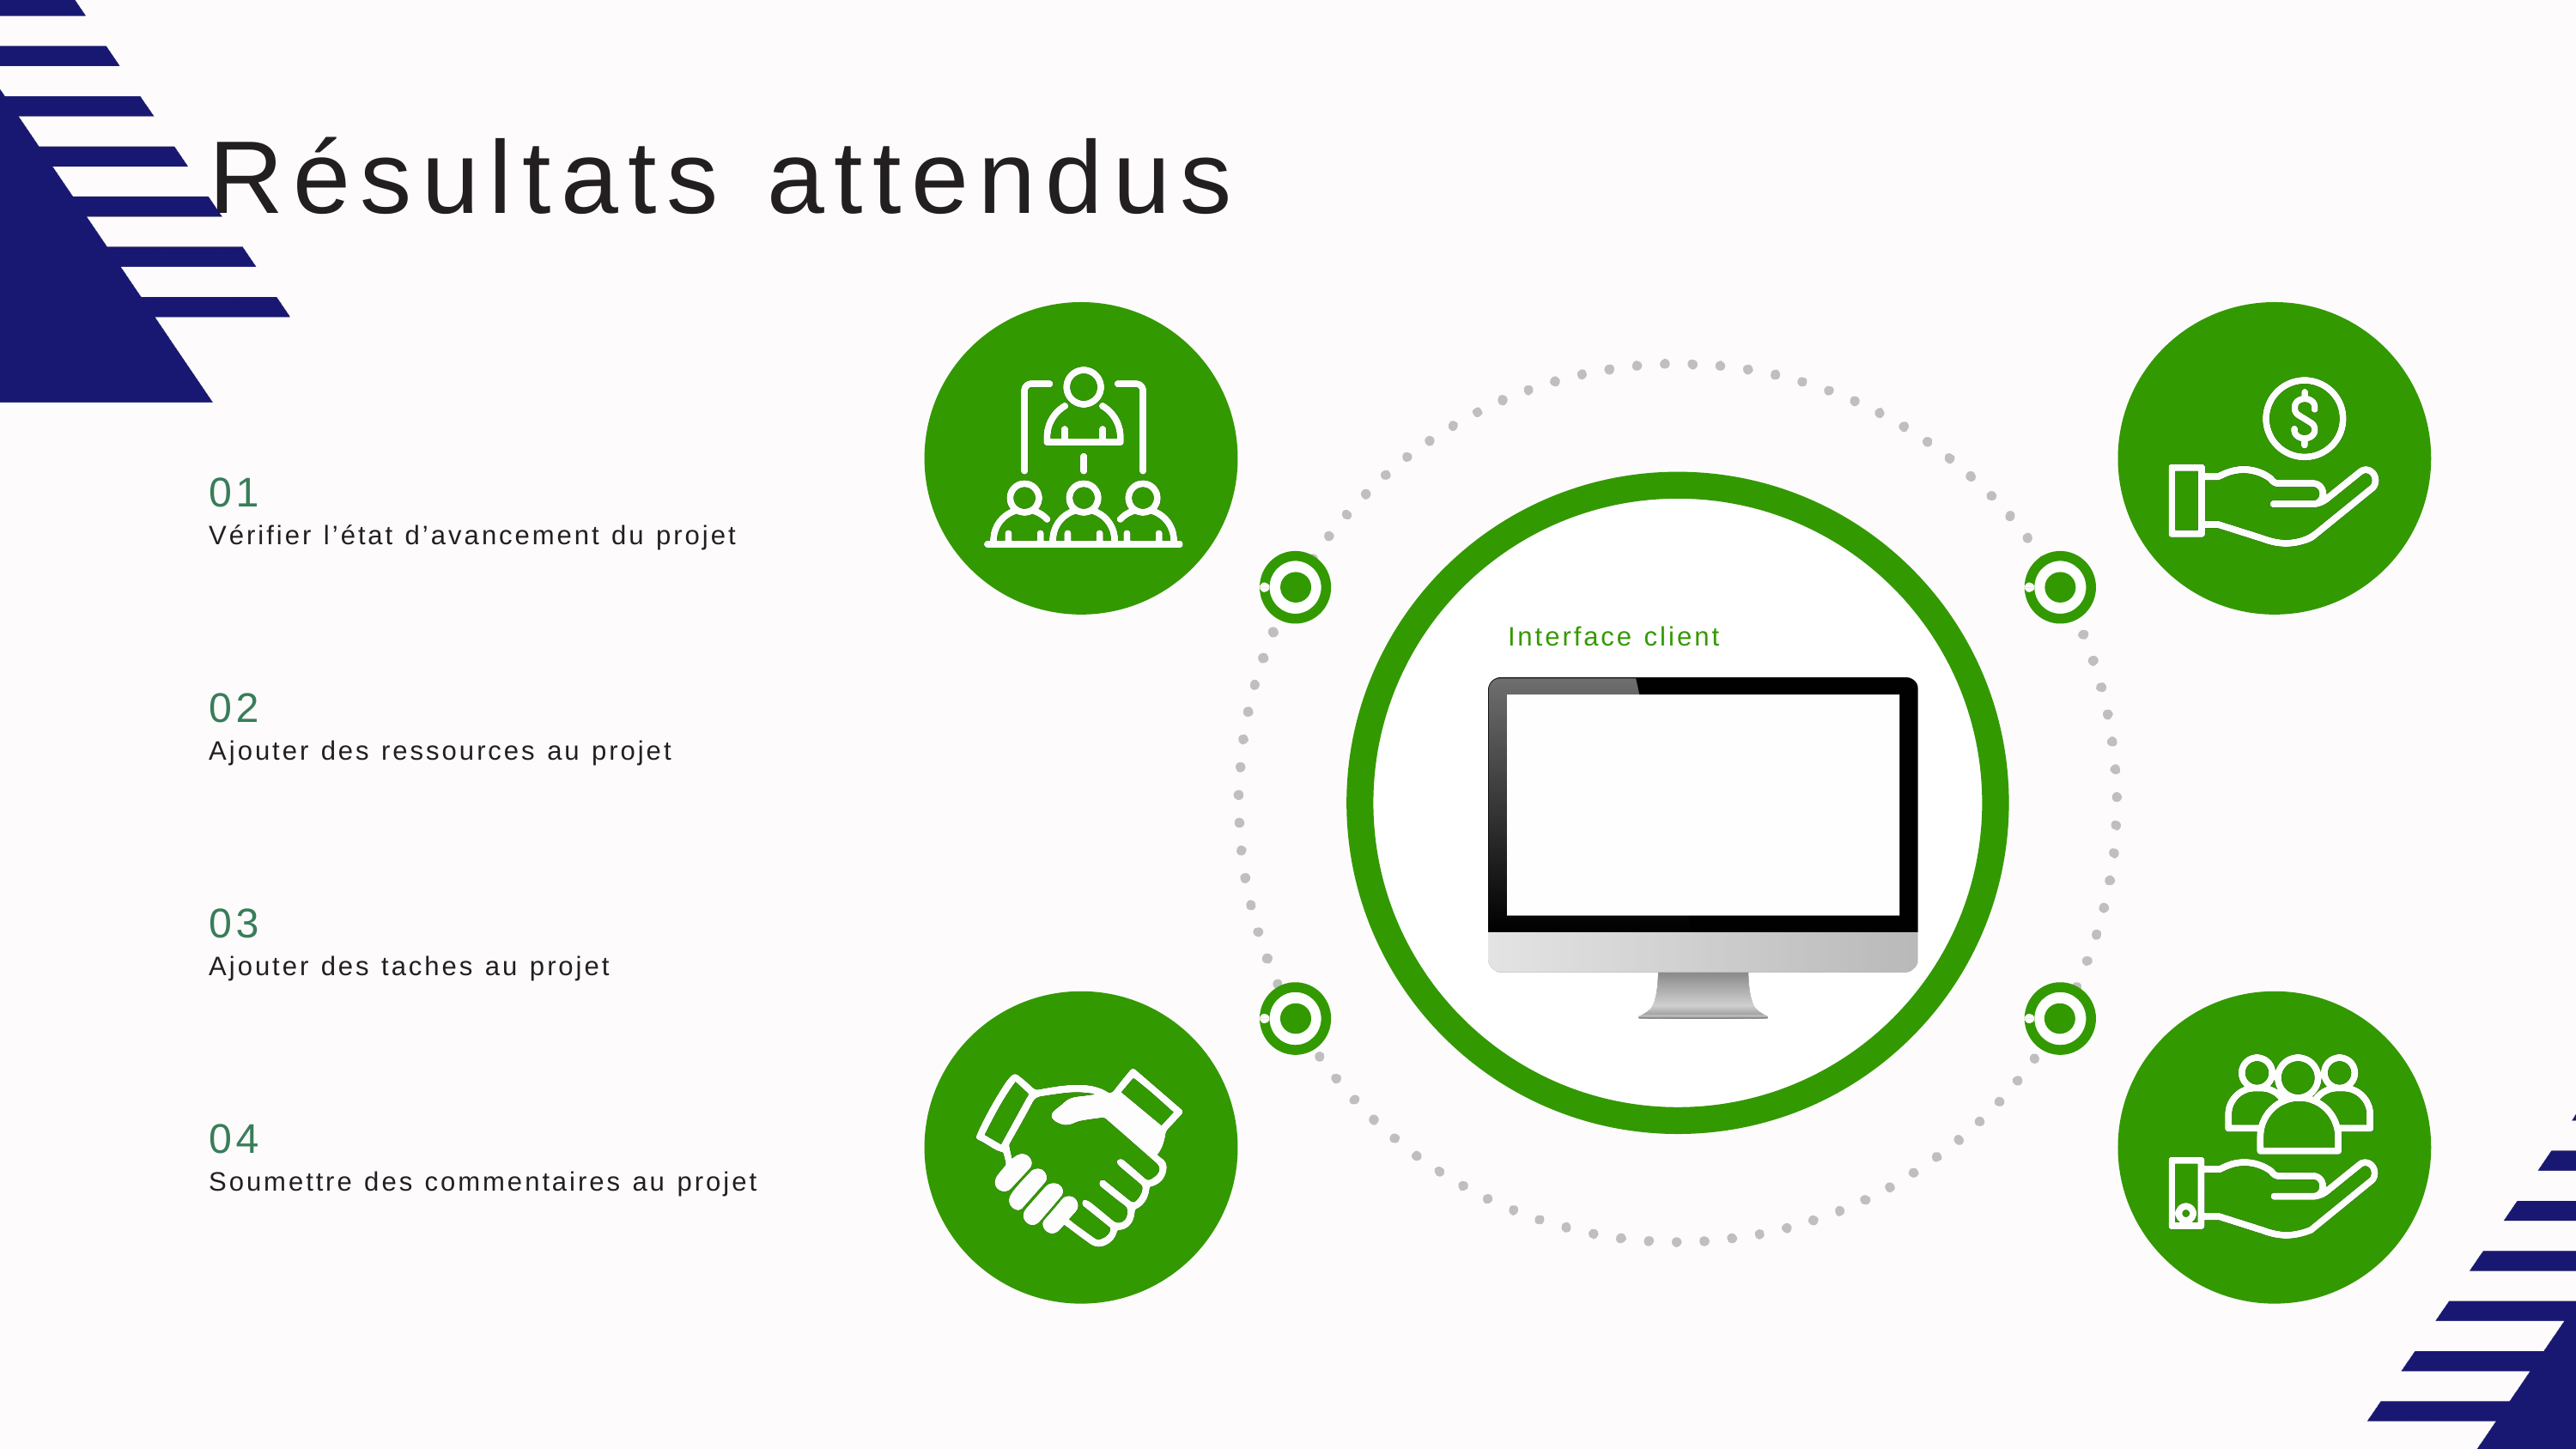

Résultats attendus

01

Vérifier l’état d’avancement du projet

Interface client
02

Ajouter des ressources au projet
03
Ajouter des taches au projet

04
Soumettre des commentaires au projet